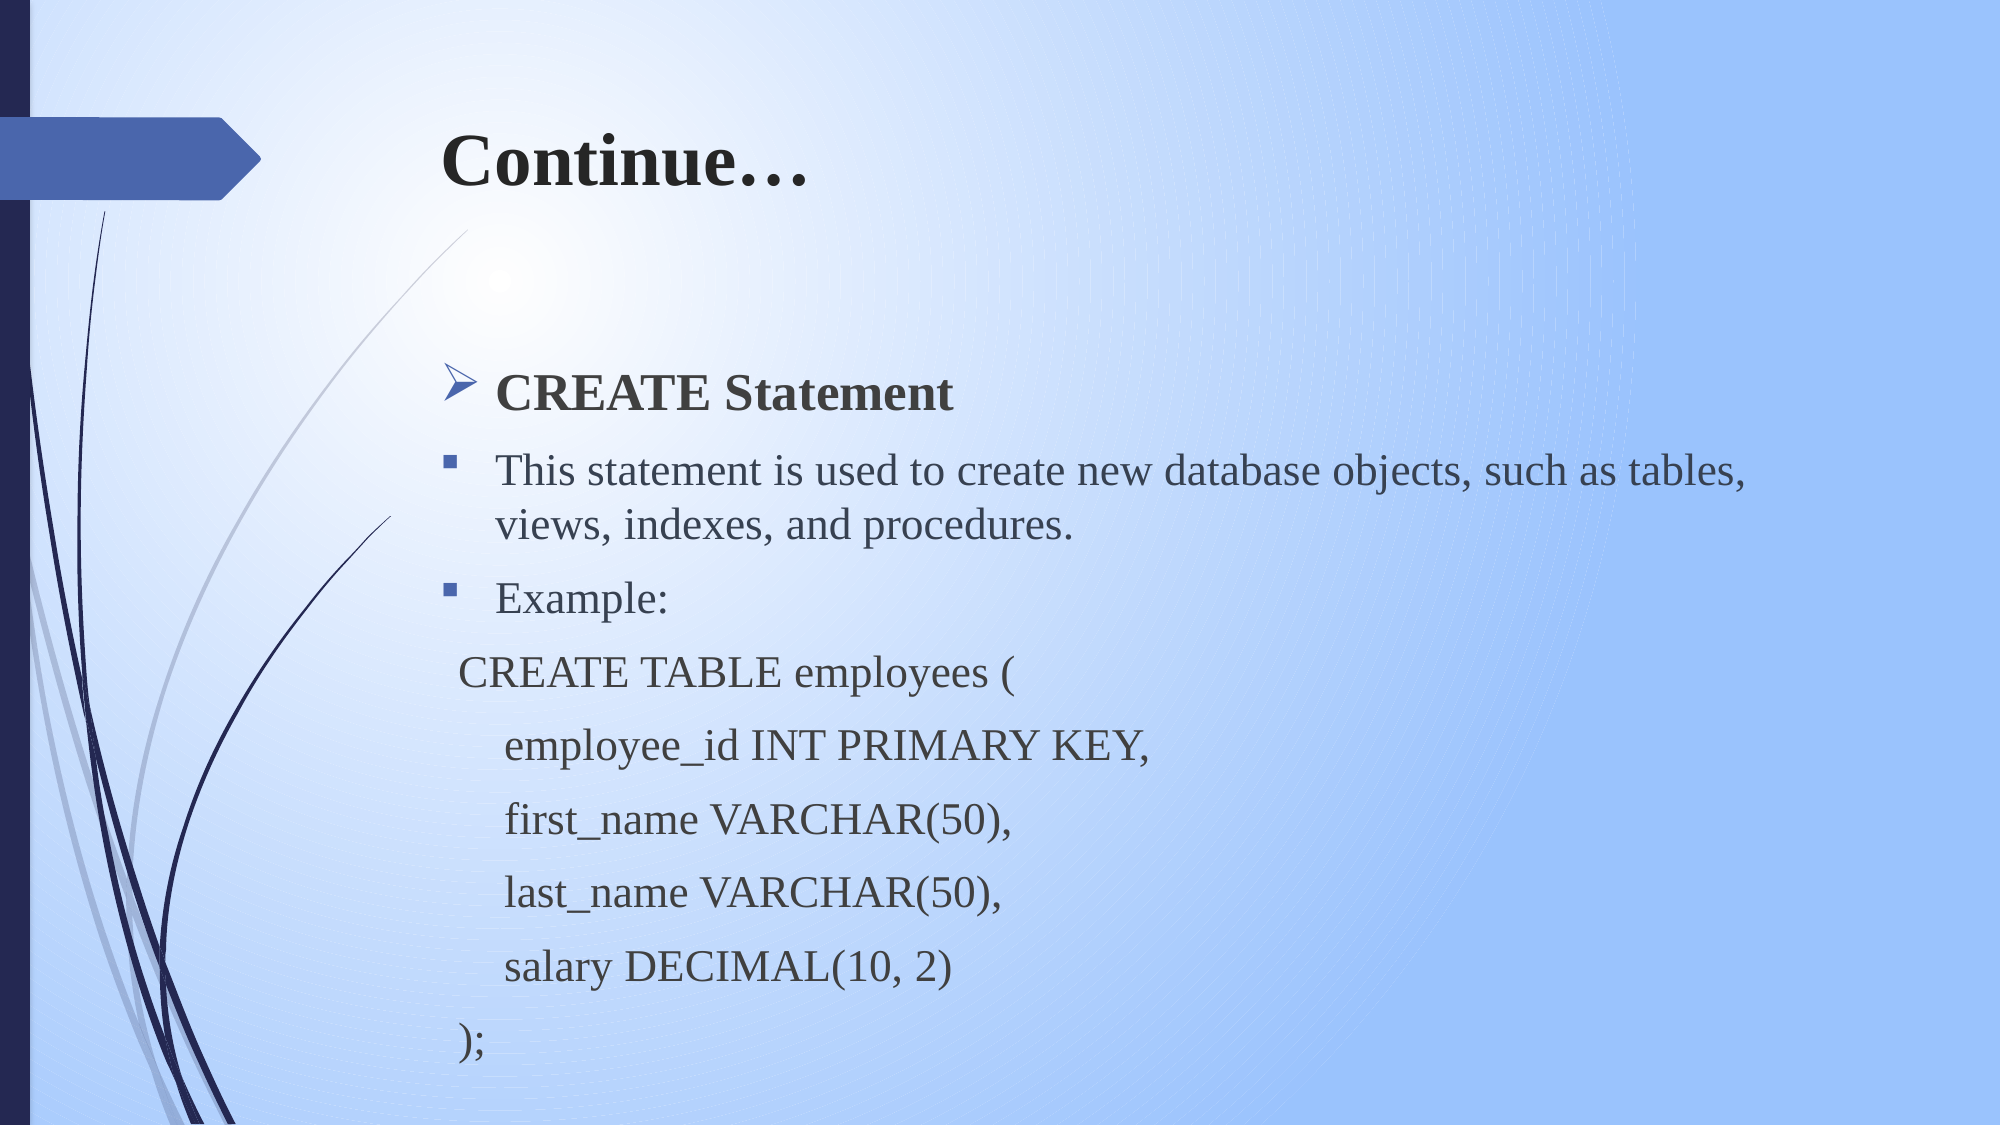

# Continue…
CREATE Statement
This statement is used to create new database objects, such as tables, views, indexes, and procedures.
Example:
CREATE TABLE employees (
    employee_id INT PRIMARY KEY,
    first_name VARCHAR(50),
    last_name VARCHAR(50),
    salary DECIMAL(10, 2)
);